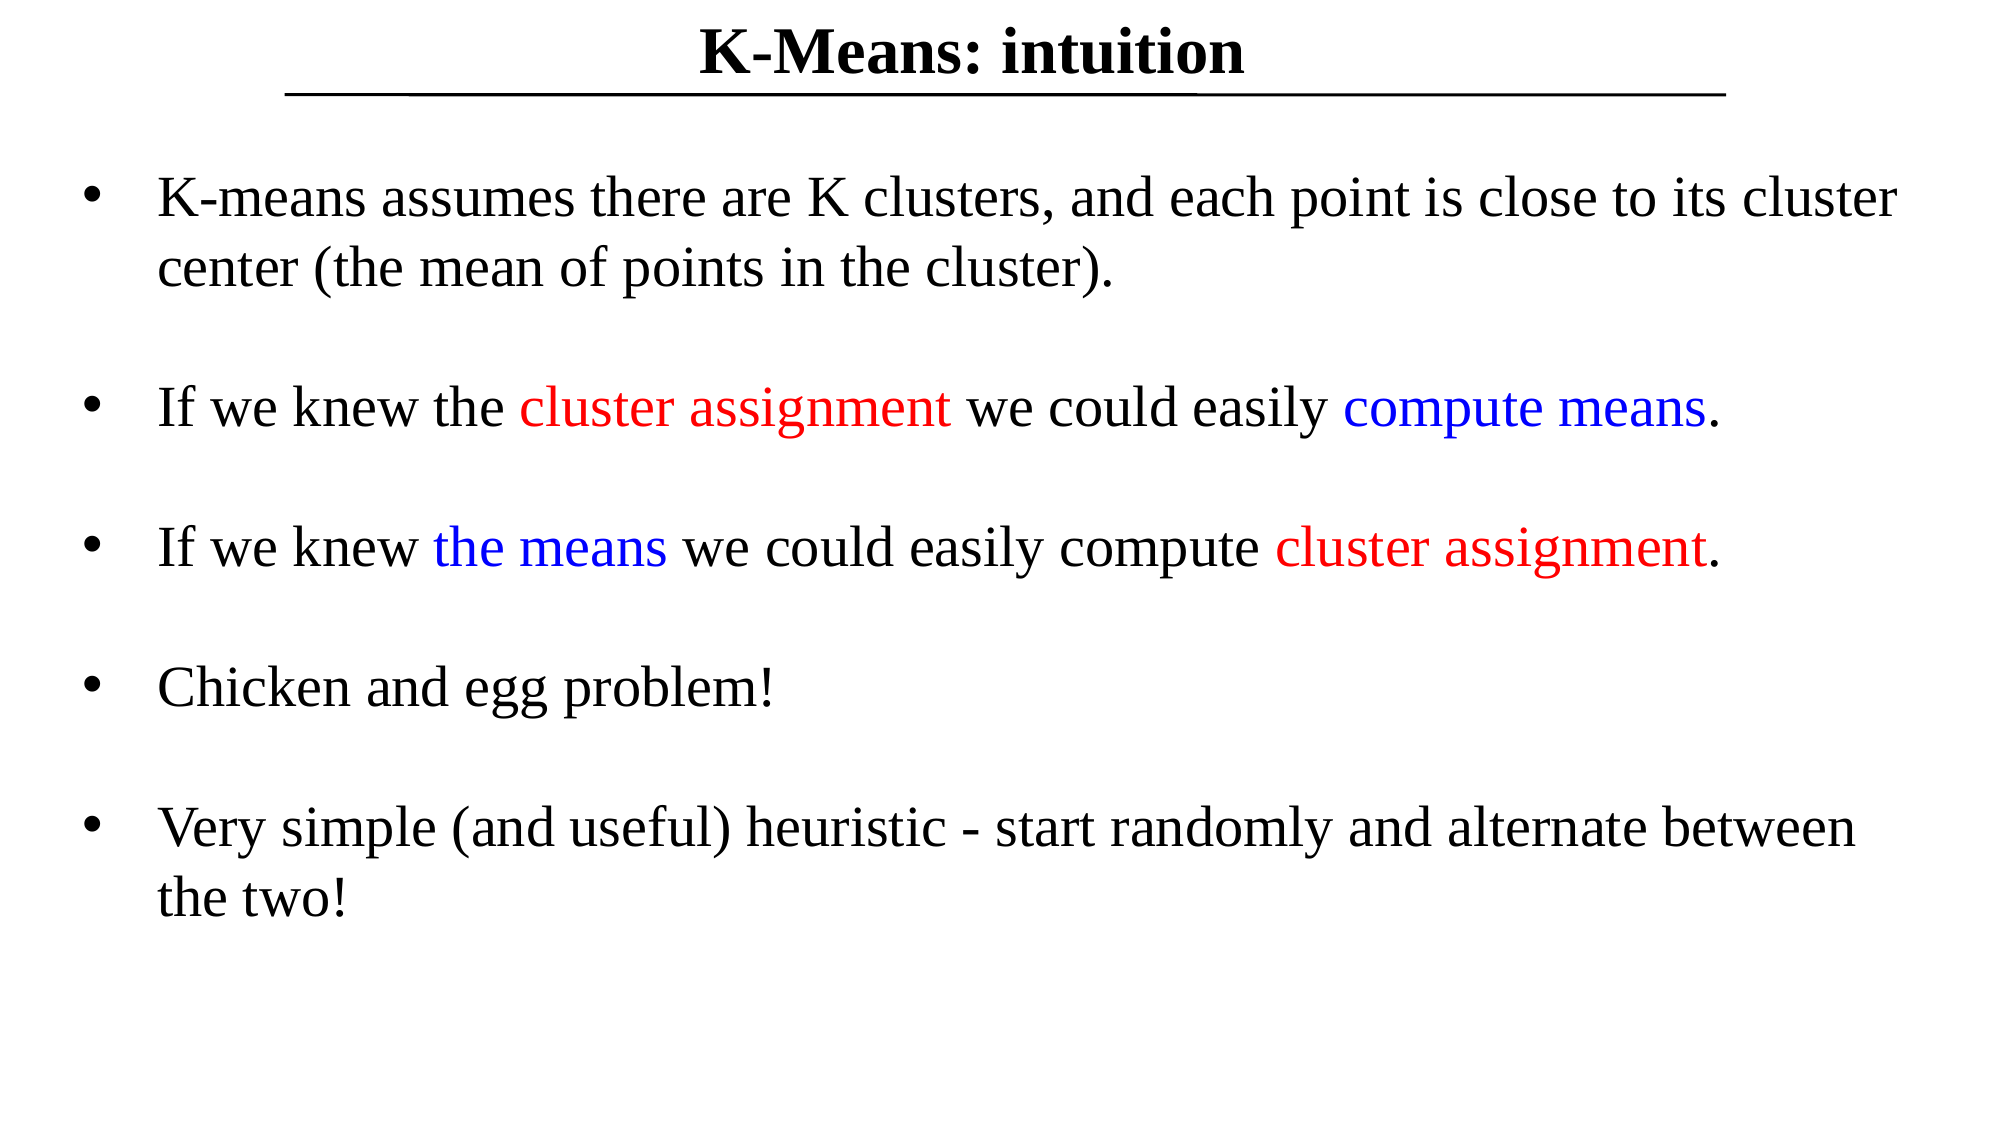

K-Means: intuition
K-means assumes there are K clusters, and each point is close to its cluster center (the mean of points in the cluster).

If we knew the cluster assignment we could easily compute means.

If we knew the means we could easily compute cluster assignment.

Chicken and egg problem!

Very simple (and useful) heuristic - start randomly and alternate between the two!